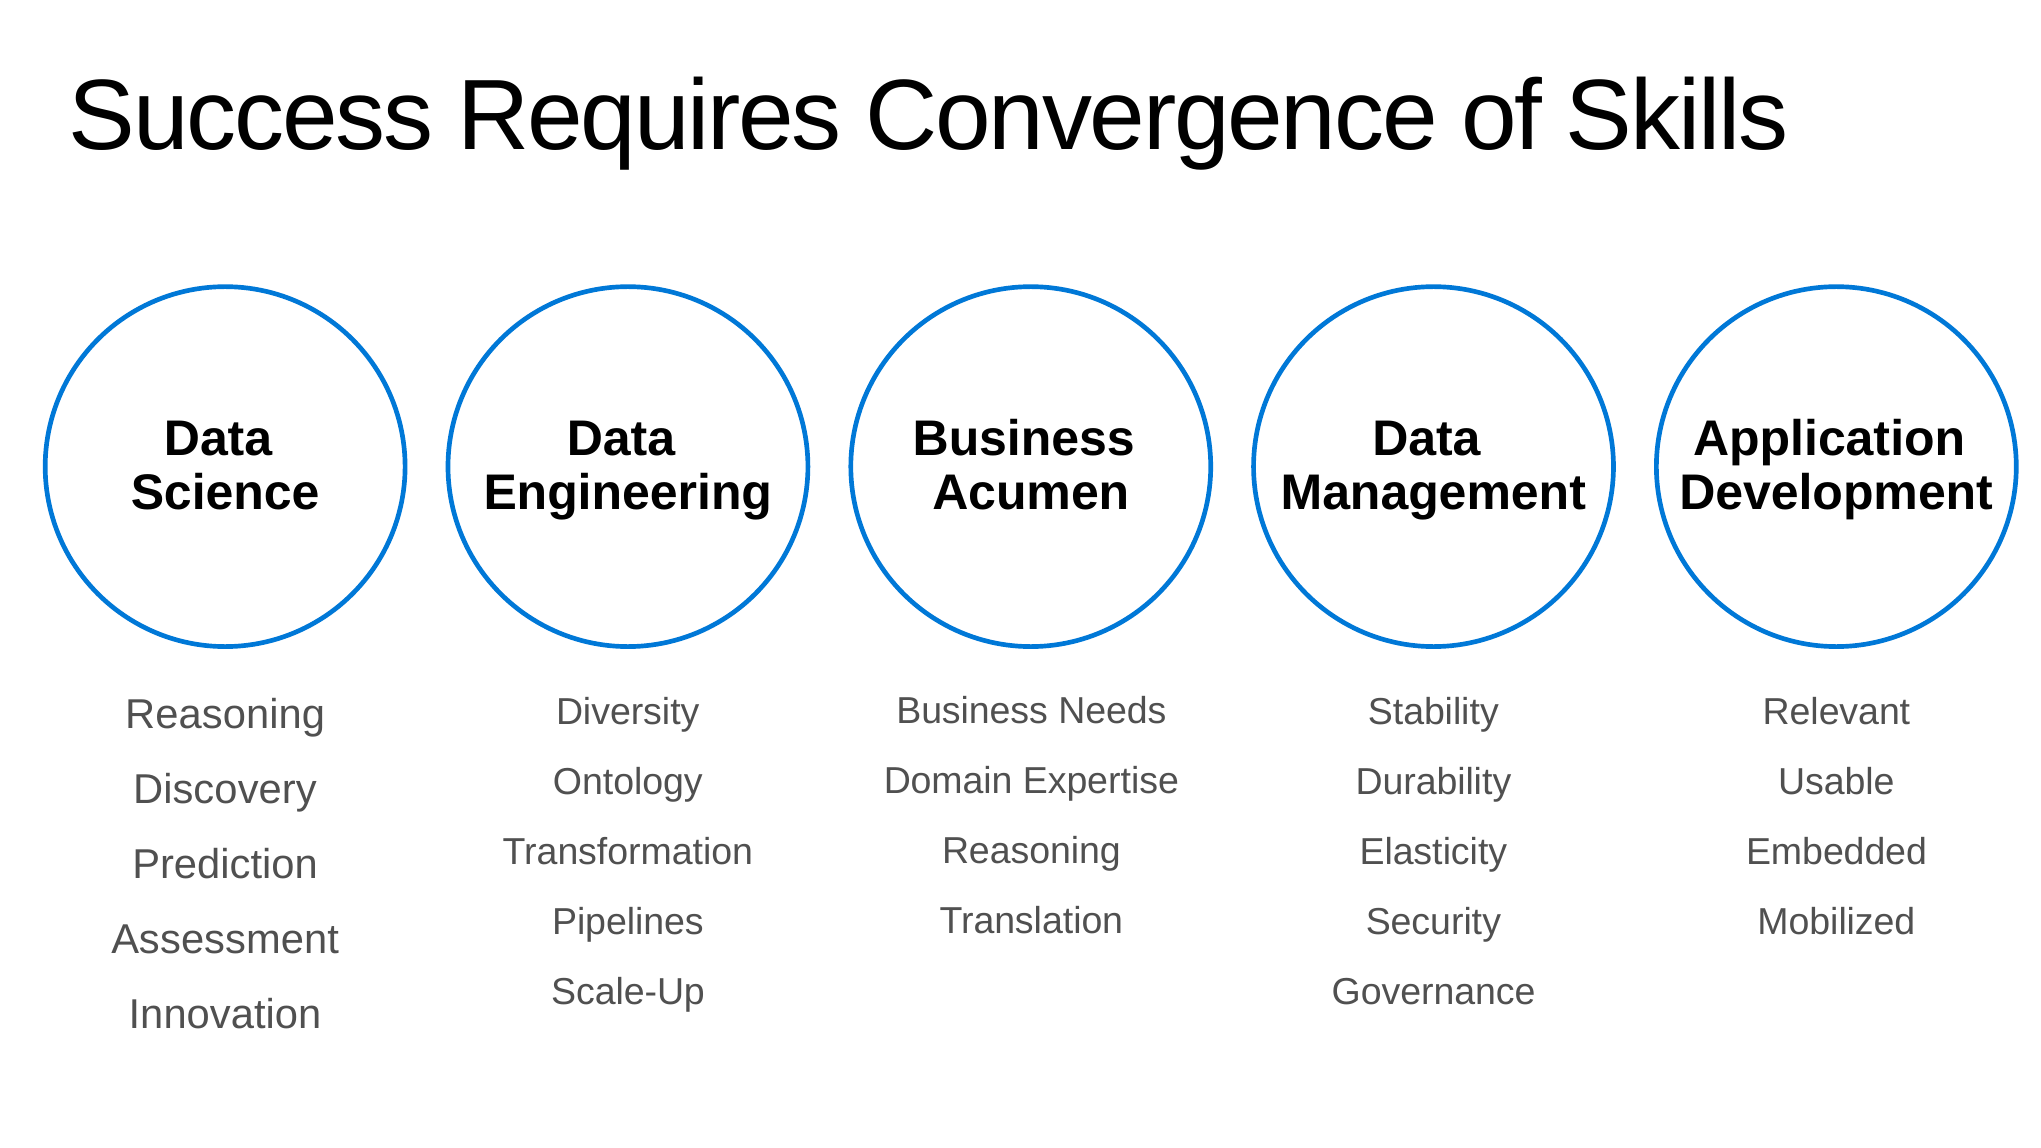

# Success Requires Convergence of Skills
Data
Science
Data
Engineering
Business
Acumen
Data
Management
Application
Development
Reasoning
Discovery
Prediction
Assessment
Innovation
Diversity
Ontology
Transformation
Pipelines
Scale-Up
Stability
Durability
Elasticity
Security
Governance
Relevant
Usable
Embedded
Mobilized

Business Needs
Domain Expertise
Reasoning
Translation